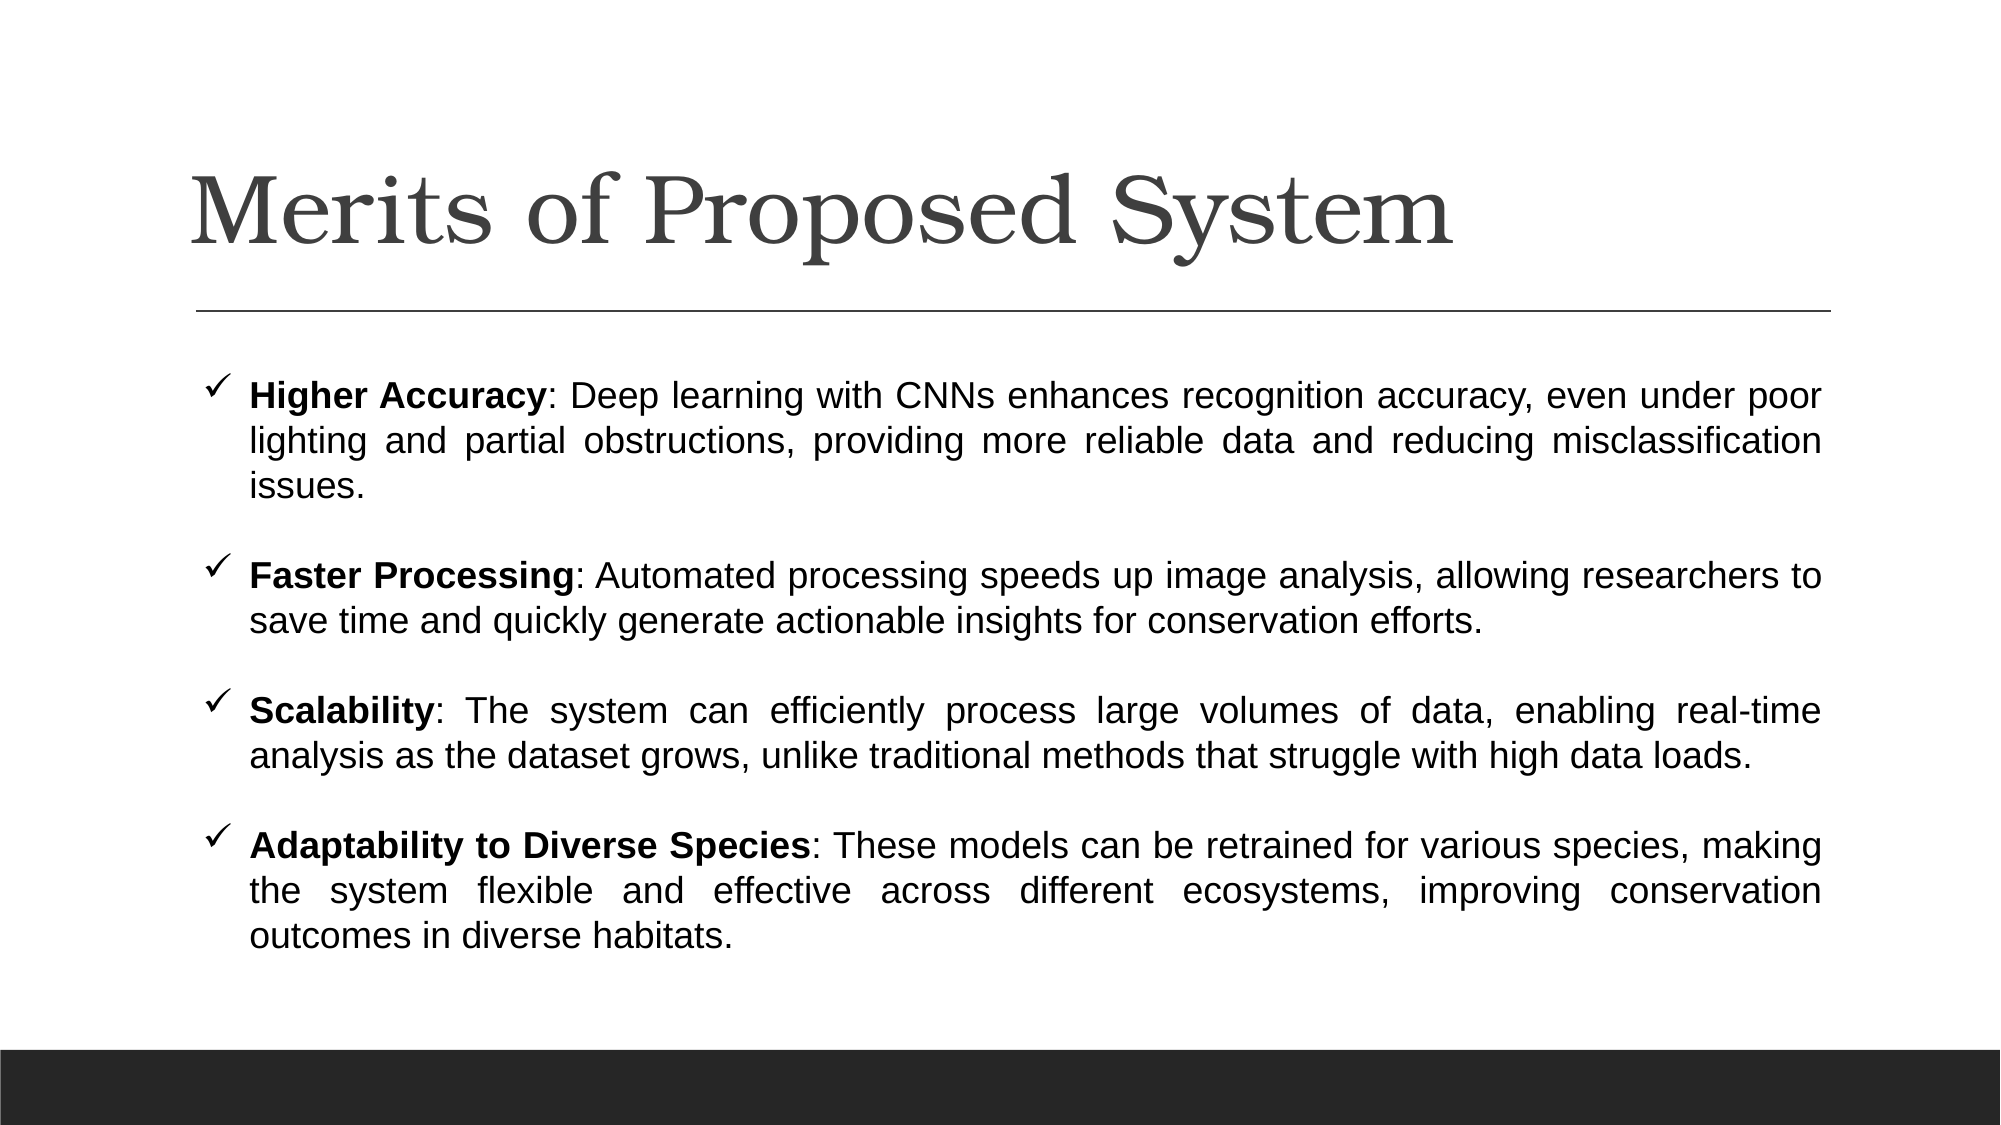

# Merits of Proposed System
Higher Accuracy: Deep learning with CNNs enhances recognition accuracy, even under poor lighting and partial obstructions, providing more reliable data and reducing misclassification issues.

Faster Processing: Automated processing speeds up image analysis, allowing researchers to save time and quickly generate actionable insights for conservation efforts.

Scalability: The system can efficiently process large volumes of data, enabling real-time analysis as the dataset grows, unlike traditional methods that struggle with high data loads.

Adaptability to Diverse Species: These models can be retrained for various species, making the system flexible and effective across different ecosystems, improving conservation outcomes in diverse habitats.